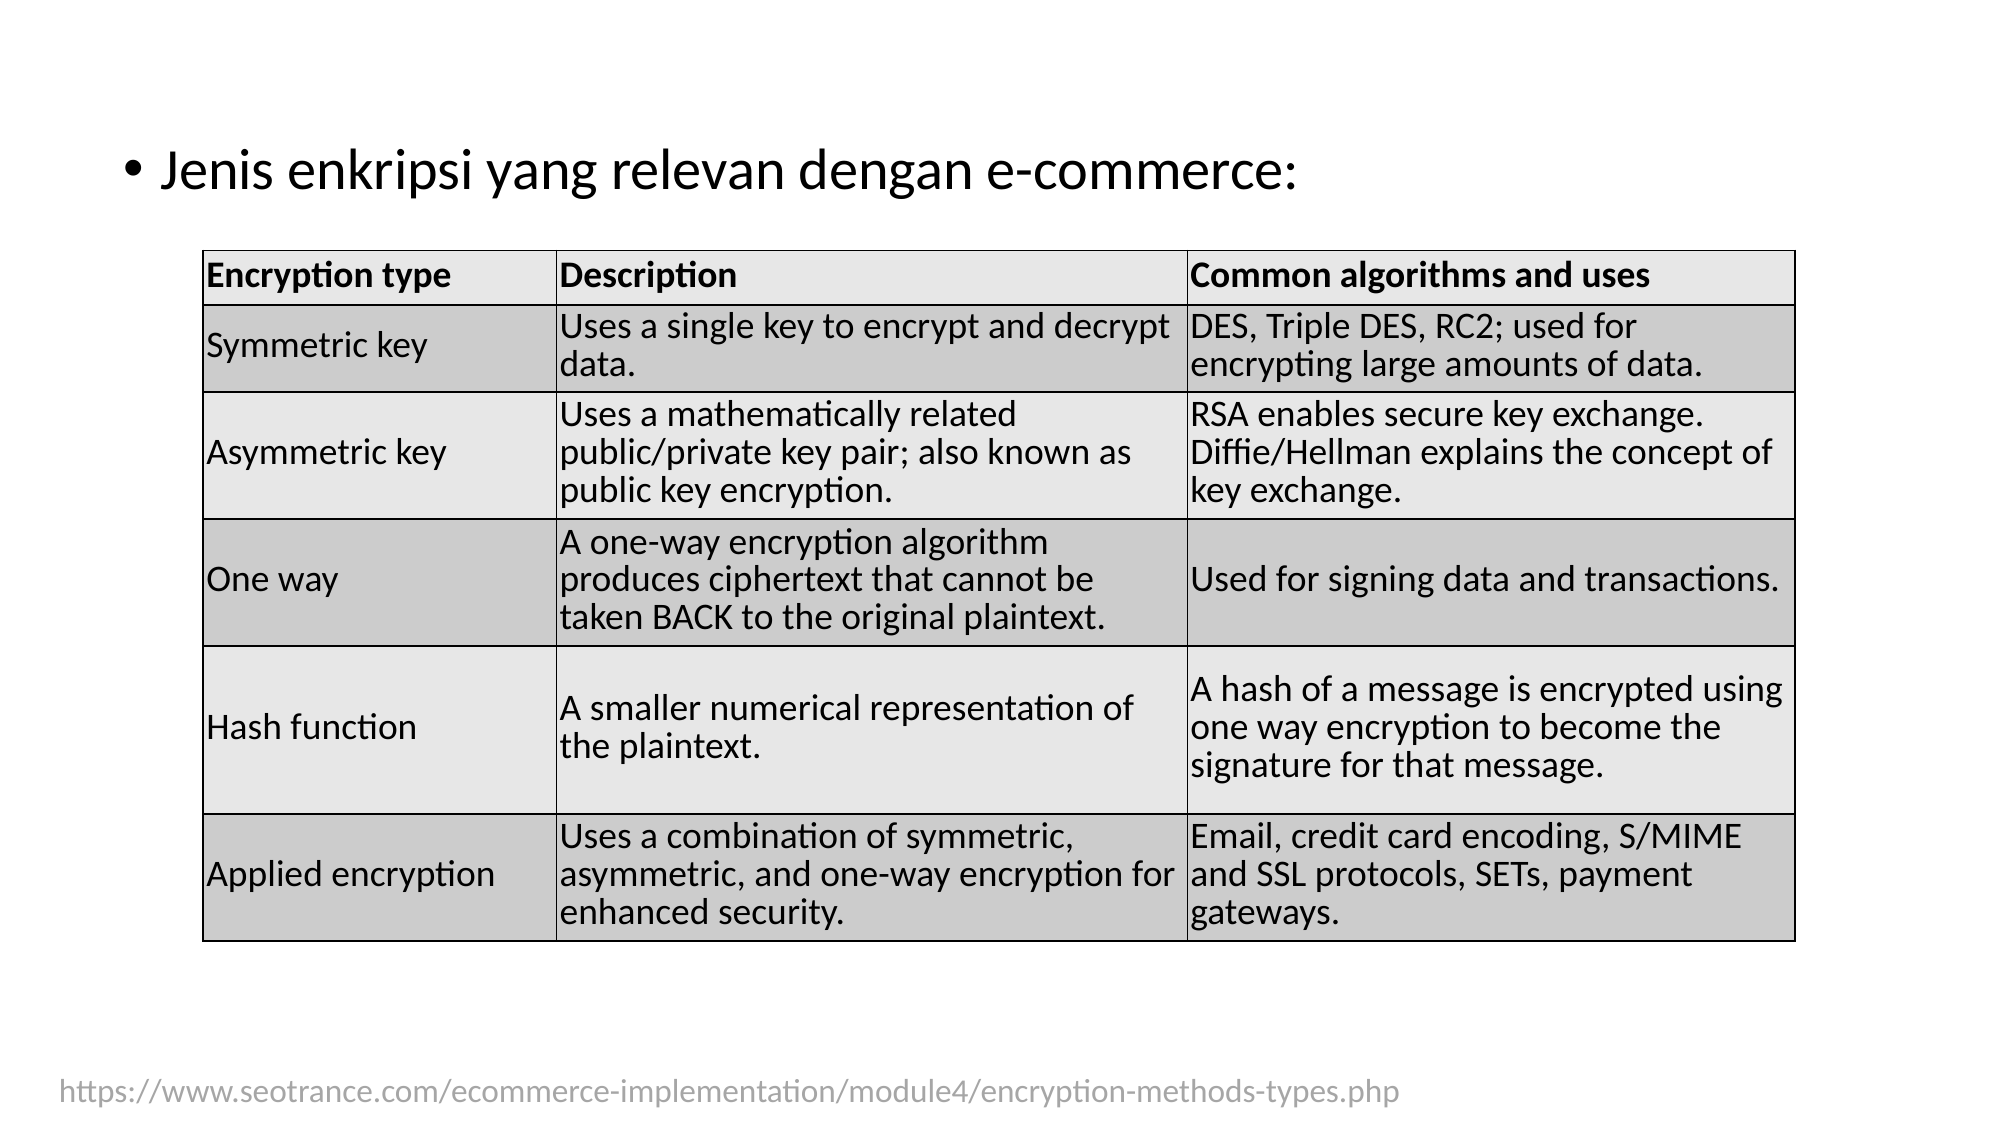

Jenis enkripsi yang relevan dengan e-commerce:
| Encryption type | Description | Common algorithms and uses |
| --- | --- | --- |
| Symmetric key | Uses a single key to encrypt and decrypt data. | DES, Triple DES, RC2; used for encrypting large amounts of data. |
| Asymmetric key | Uses a mathematically related public/private key pair; also known as public key encryption. | RSA enables secure key exchange. Diffie/Hellman explains the concept of key exchange. |
| One way | A one-way encryption algorithm produces ciphertext that cannot be taken BACK to the original plaintext. | Used for signing data and transactions. |
| Hash function | A smaller numerical representation of the plaintext. | A hash of a message is encrypted using one way encryption to become the signature for that message. |
| Applied encryption | Uses a combination of symmetric, asymmetric, and one-way encryption for enhanced security. | Email, credit card encoding, S/MIME and SSL protocols, SETs, payment gateways. |
https://www.seotrance.com/ecommerce-implementation/module4/encryption-methods-types.php